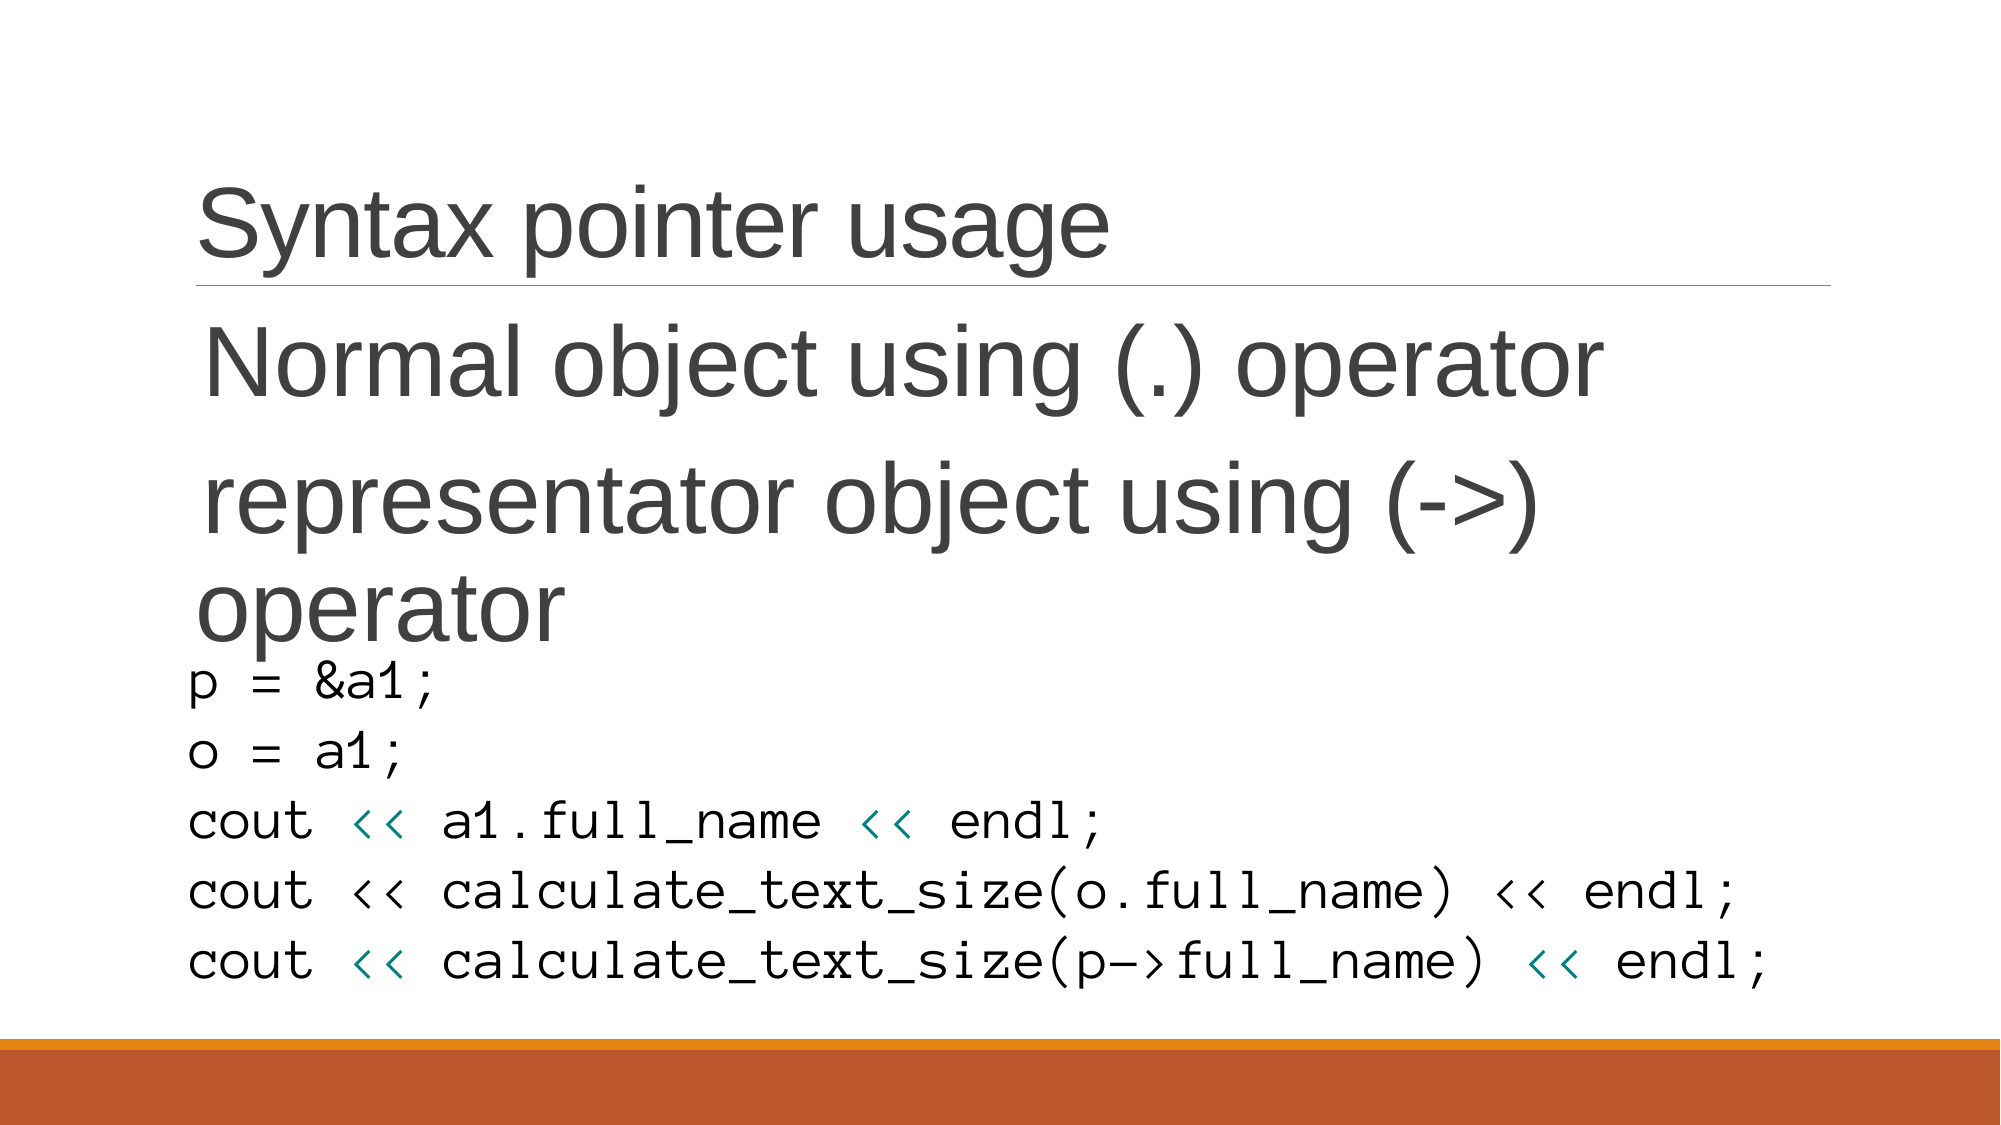

# Syntax pointer usage
Normal object using (.) operator
representator object using (->) operator

    p = &a1;
    o = a1;
    cout << a1.full_name << endl;
    cout << calculate_text_size(o.full_name) << endl;
    cout << calculate_text_size(p->full_name) << endl;